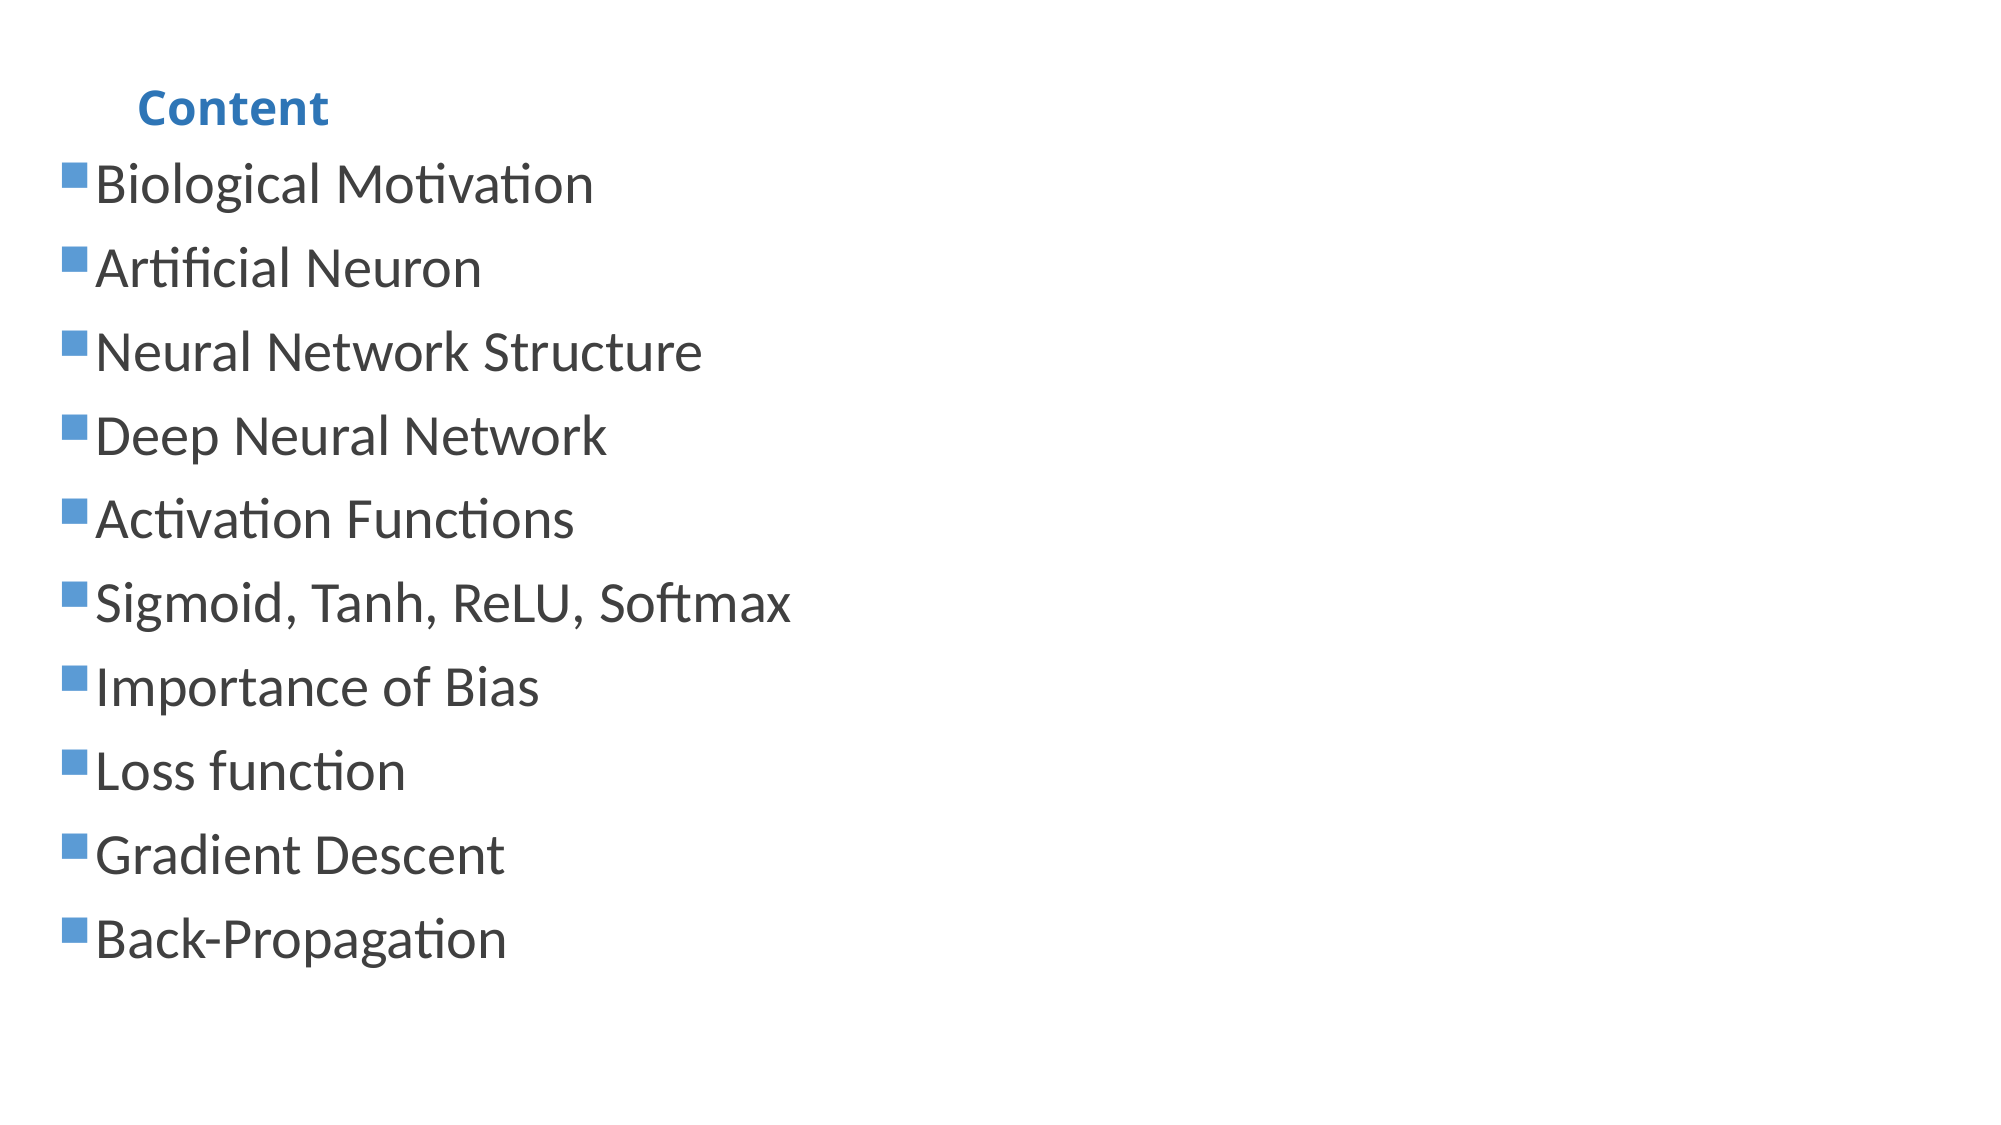

# Content
Biological Motivation
Artificial Neuron
Neural Network Structure
Deep Neural Network
Activation Functions
Sigmoid, Tanh, ReLU, Softmax
Importance of Bias
Loss function
Gradient Descent
Back-Propagation